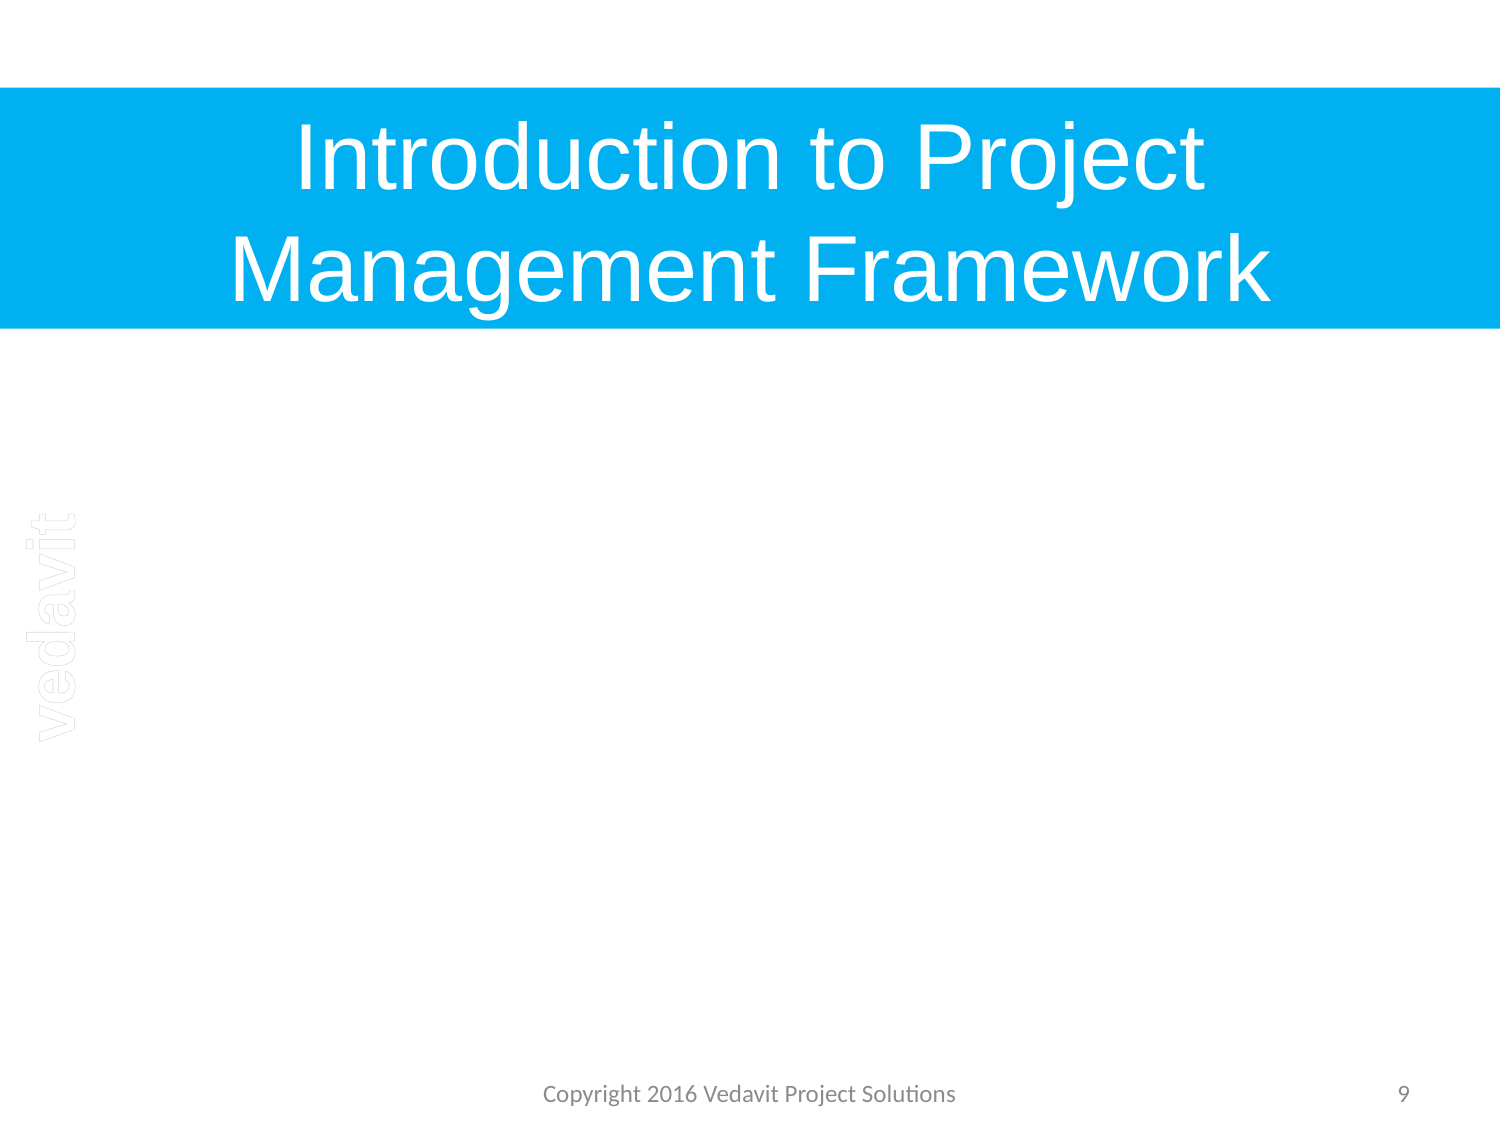

# Introduction to Project Management Framework
Copyright 2016 Vedavit Project Solutions
9